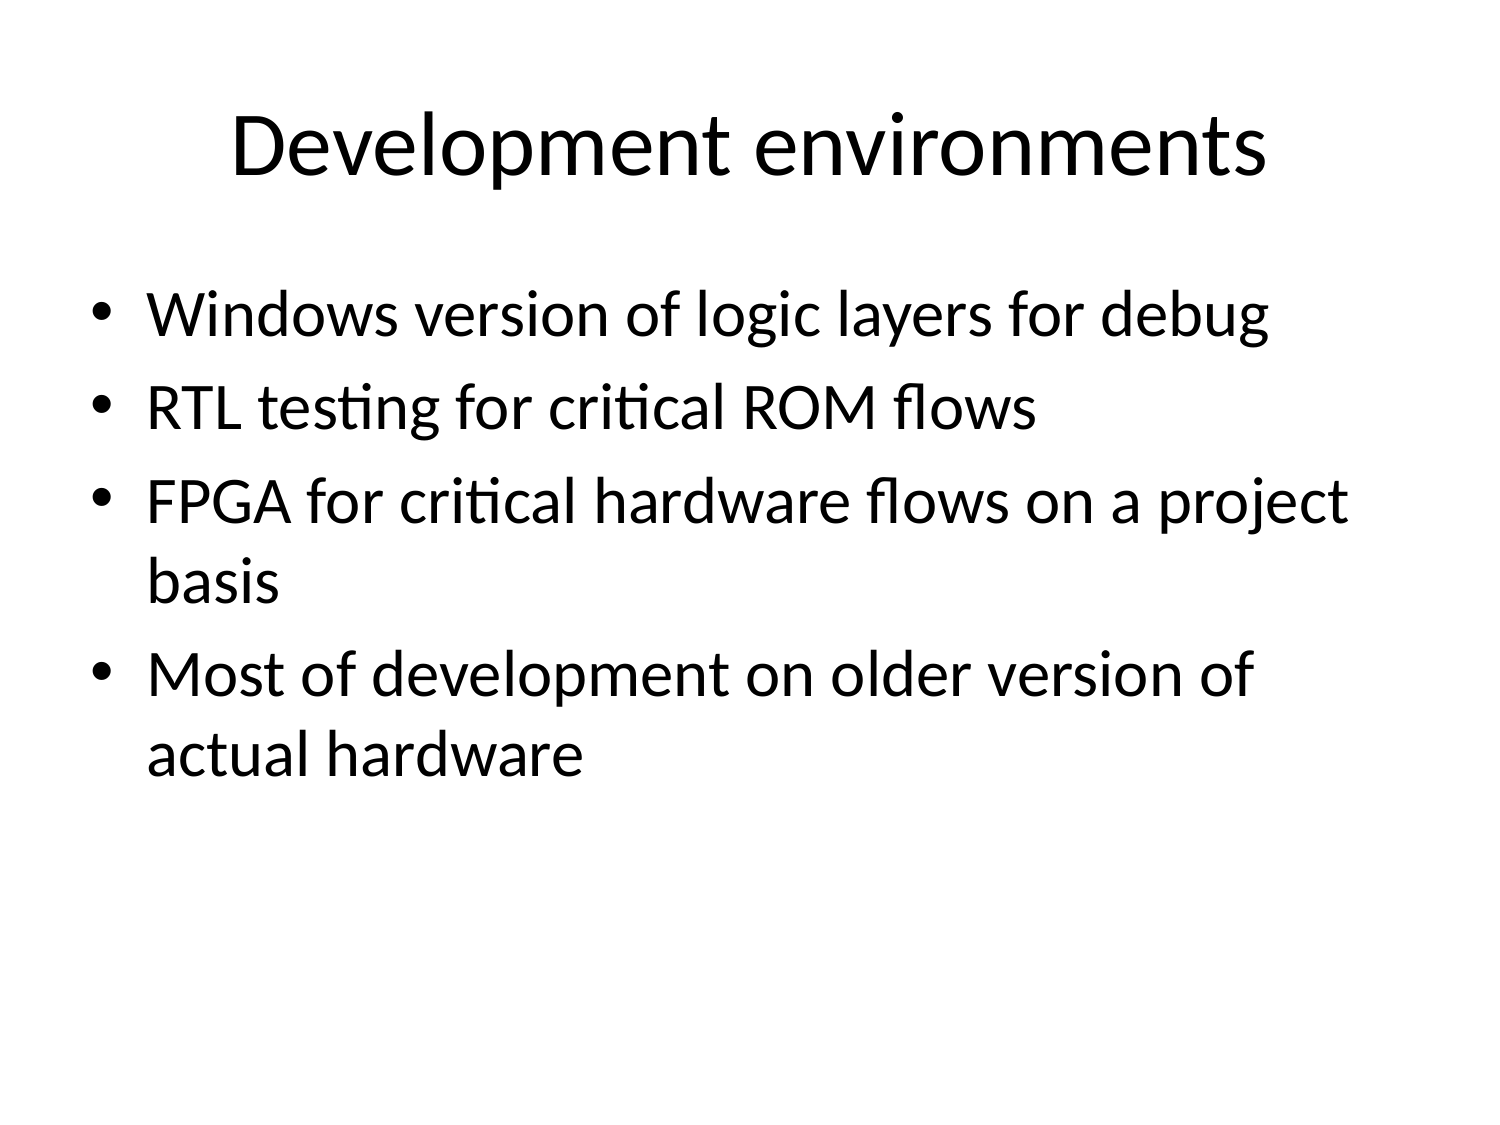

# Development environments
Windows version of logic layers for debug
RTL testing for critical ROM flows
FPGA for critical hardware flows on a project basis
Most of development on older version of actual hardware